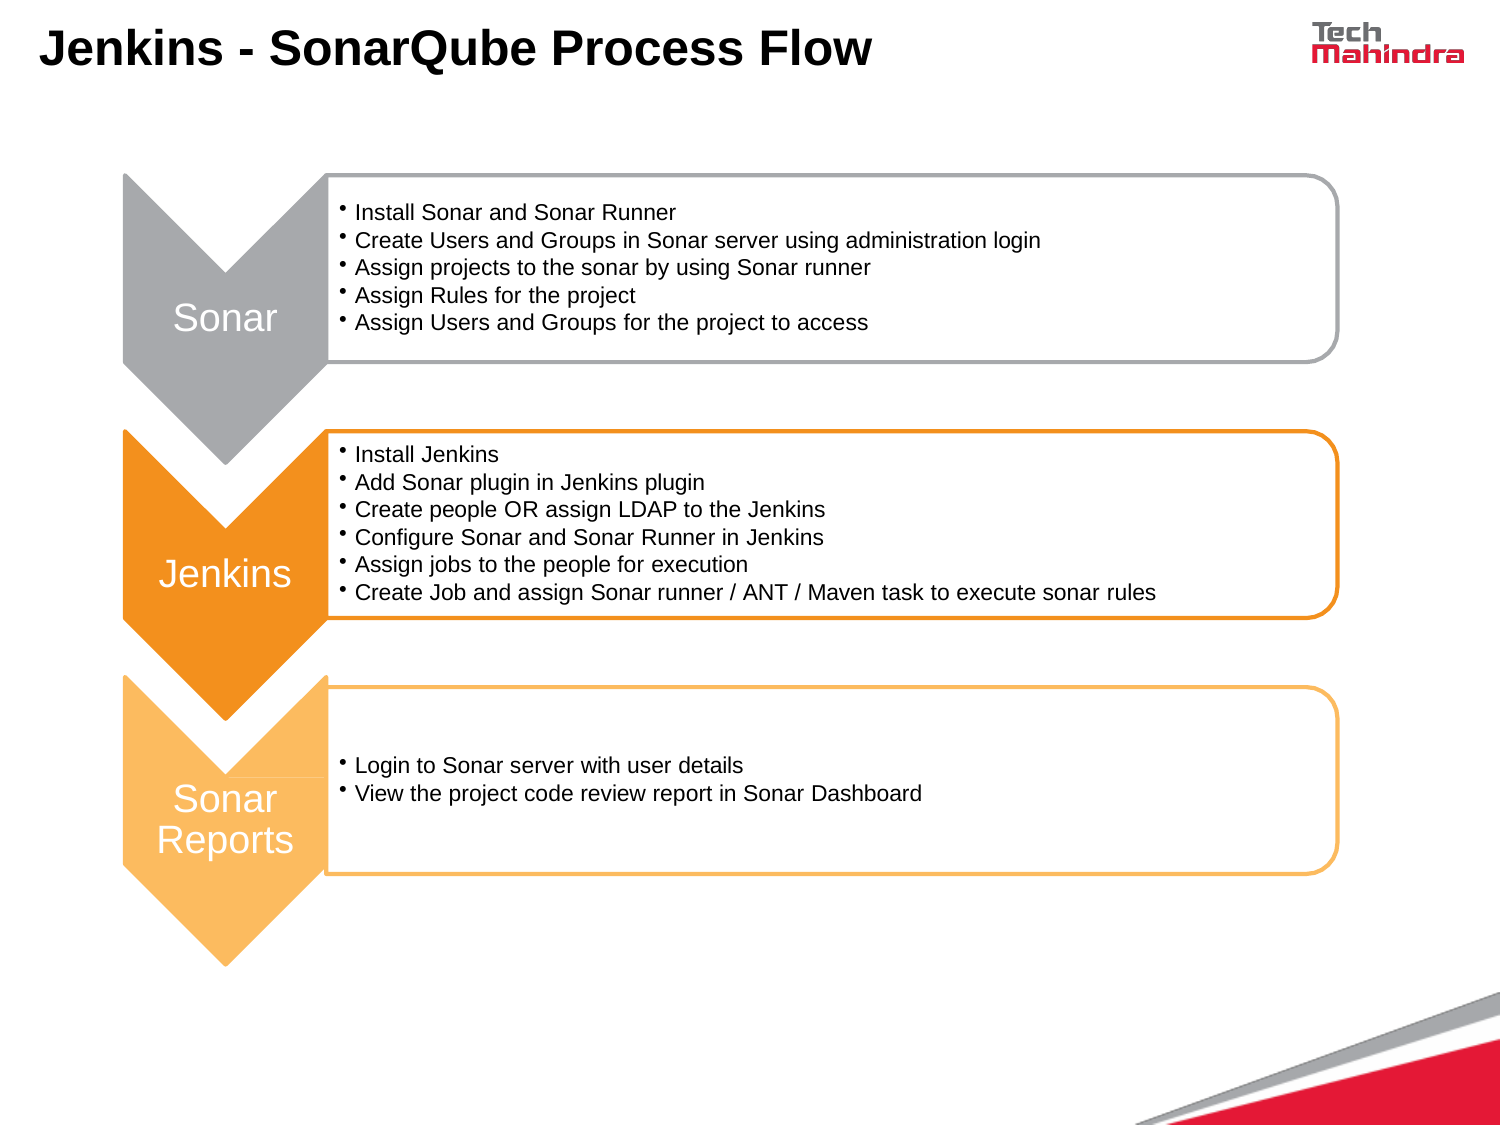

# Jenkins - SonarQube Process Flow

Install Sonar and Sonar Runner
Create Users and Groups in Sonar server using administration login
Assign projects to the sonar by using Sonar runner
Assign Rules for the project
Assign Users and Groups for the project to access
Sonar

Install Jenkins
Add Sonar plugin in Jenkins plugin
Create people OR assign LDAP to the Jenkins
Configure Sonar and Sonar Runner in Jenkins
Assign jobs to the people for execution
Create Job and assign Sonar runner / ANT / Maven task to execute sonar rules
Jenkins

Login to Sonar server with user details
View the project code review report in Sonar Dashboard
Sonar  Reports